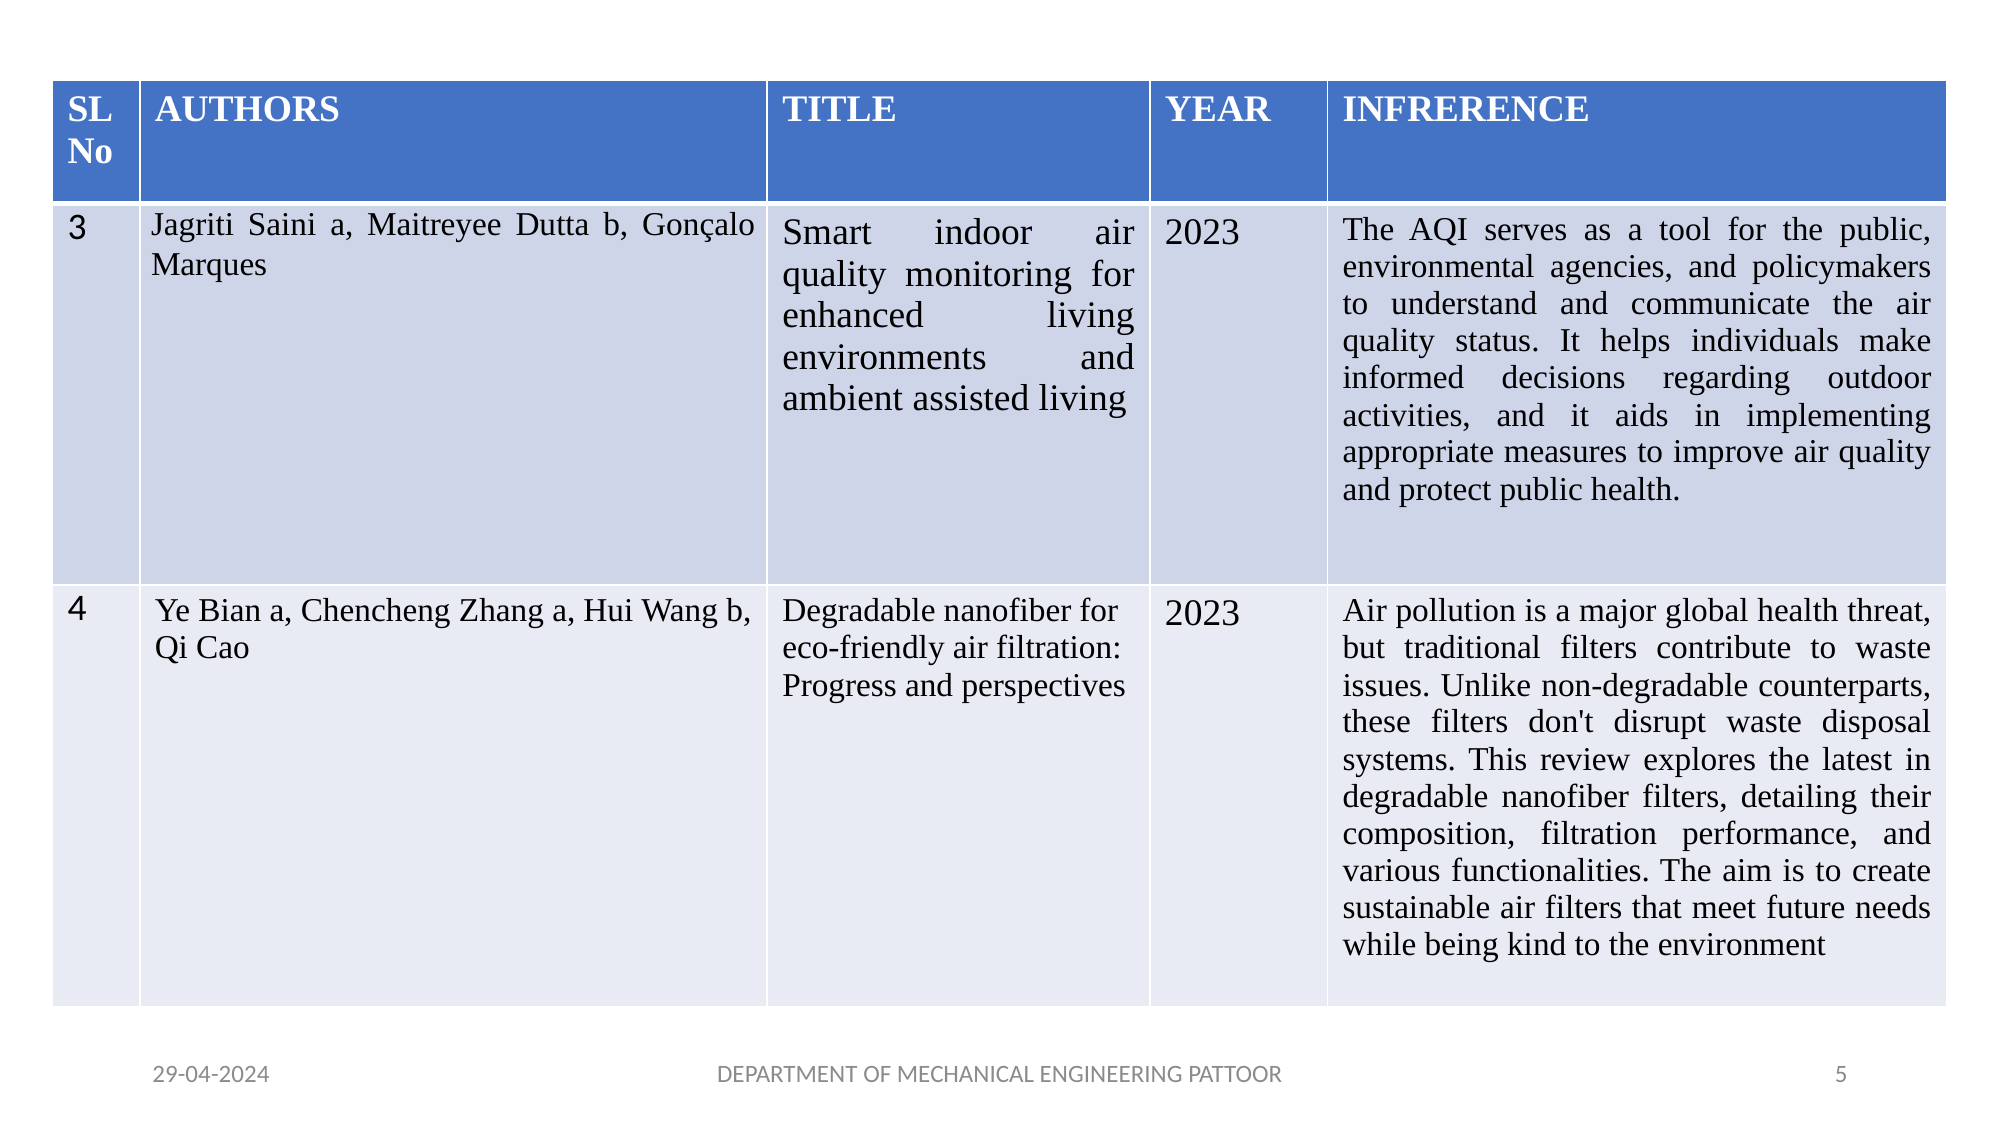

| SL No | AUTHORS | TITLE | YEAR | INFRERENCE |
| --- | --- | --- | --- | --- |
| 3 | Jagriti Saini a, Maitreyee Dutta b, Gonçalo Marques | Smart indoor air quality monitoring for enhanced living environments and ambient assisted living | 2023 | The AQI serves as a tool for the public, environmental agencies, and policymakers to understand and communicate the air quality status. It helps individuals make informed decisions regarding outdoor activities, and it aids in implementing appropriate measures to improve air quality and protect public health. |
| 4 | Ye Bian a, Chencheng Zhang a, Hui Wang b, Qi Cao | Degradable nanofiber for eco-friendly air filtration: Progress and perspectives | 2023 | Air pollution is a major global health threat, but traditional filters contribute to waste issues. Unlike non-degradable counterparts, these filters don't disrupt waste disposal systems. This review explores the latest in degradable nanofiber filters, detailing their composition, filtration performance, and various functionalities. The aim is to create sustainable air filters that meet future needs while being kind to the environment |
29-04-2024
DEPARTMENT OF MECHANICAL ENGINEERING PATTOOR
5